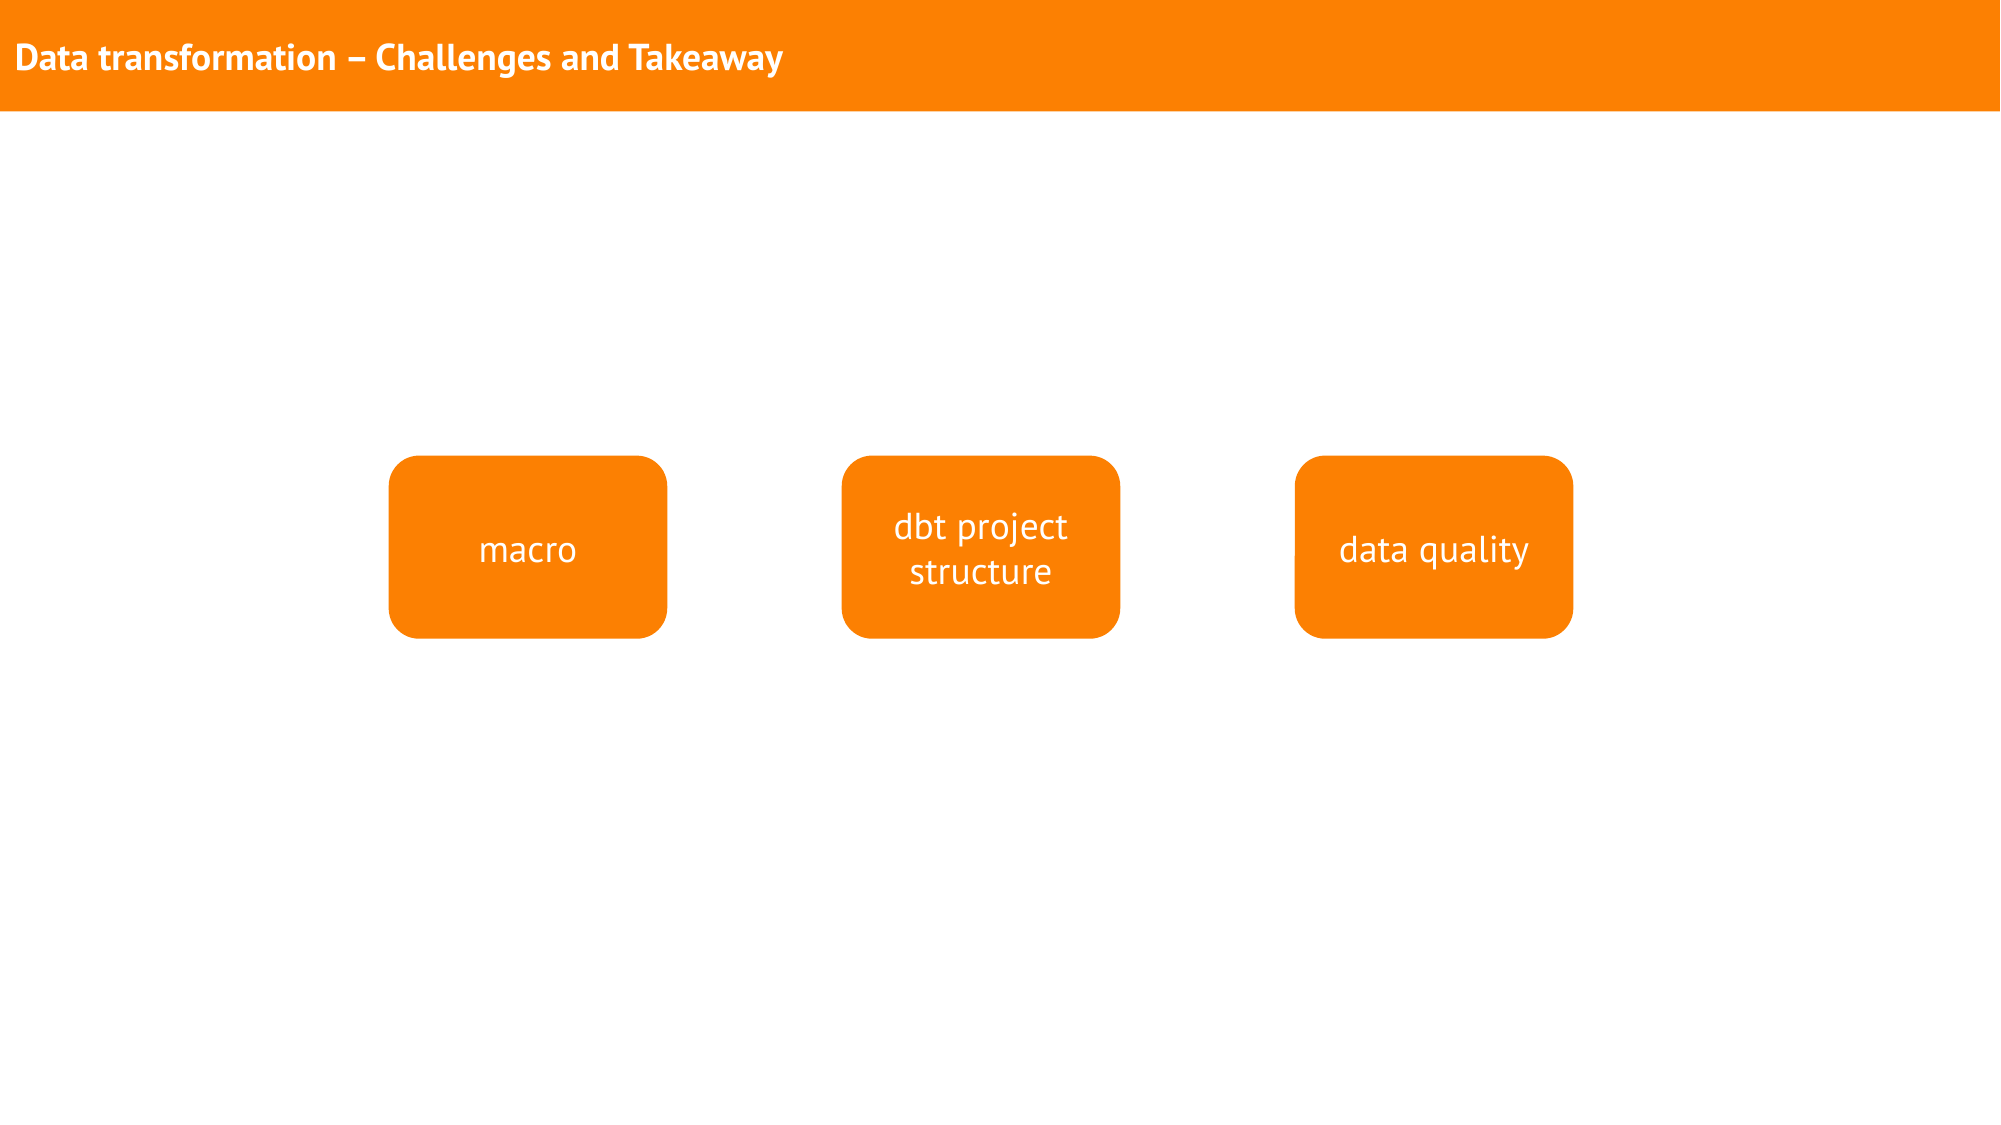

Data transformation – Challenges and Takeaway
macro
dbt project structure
data quality